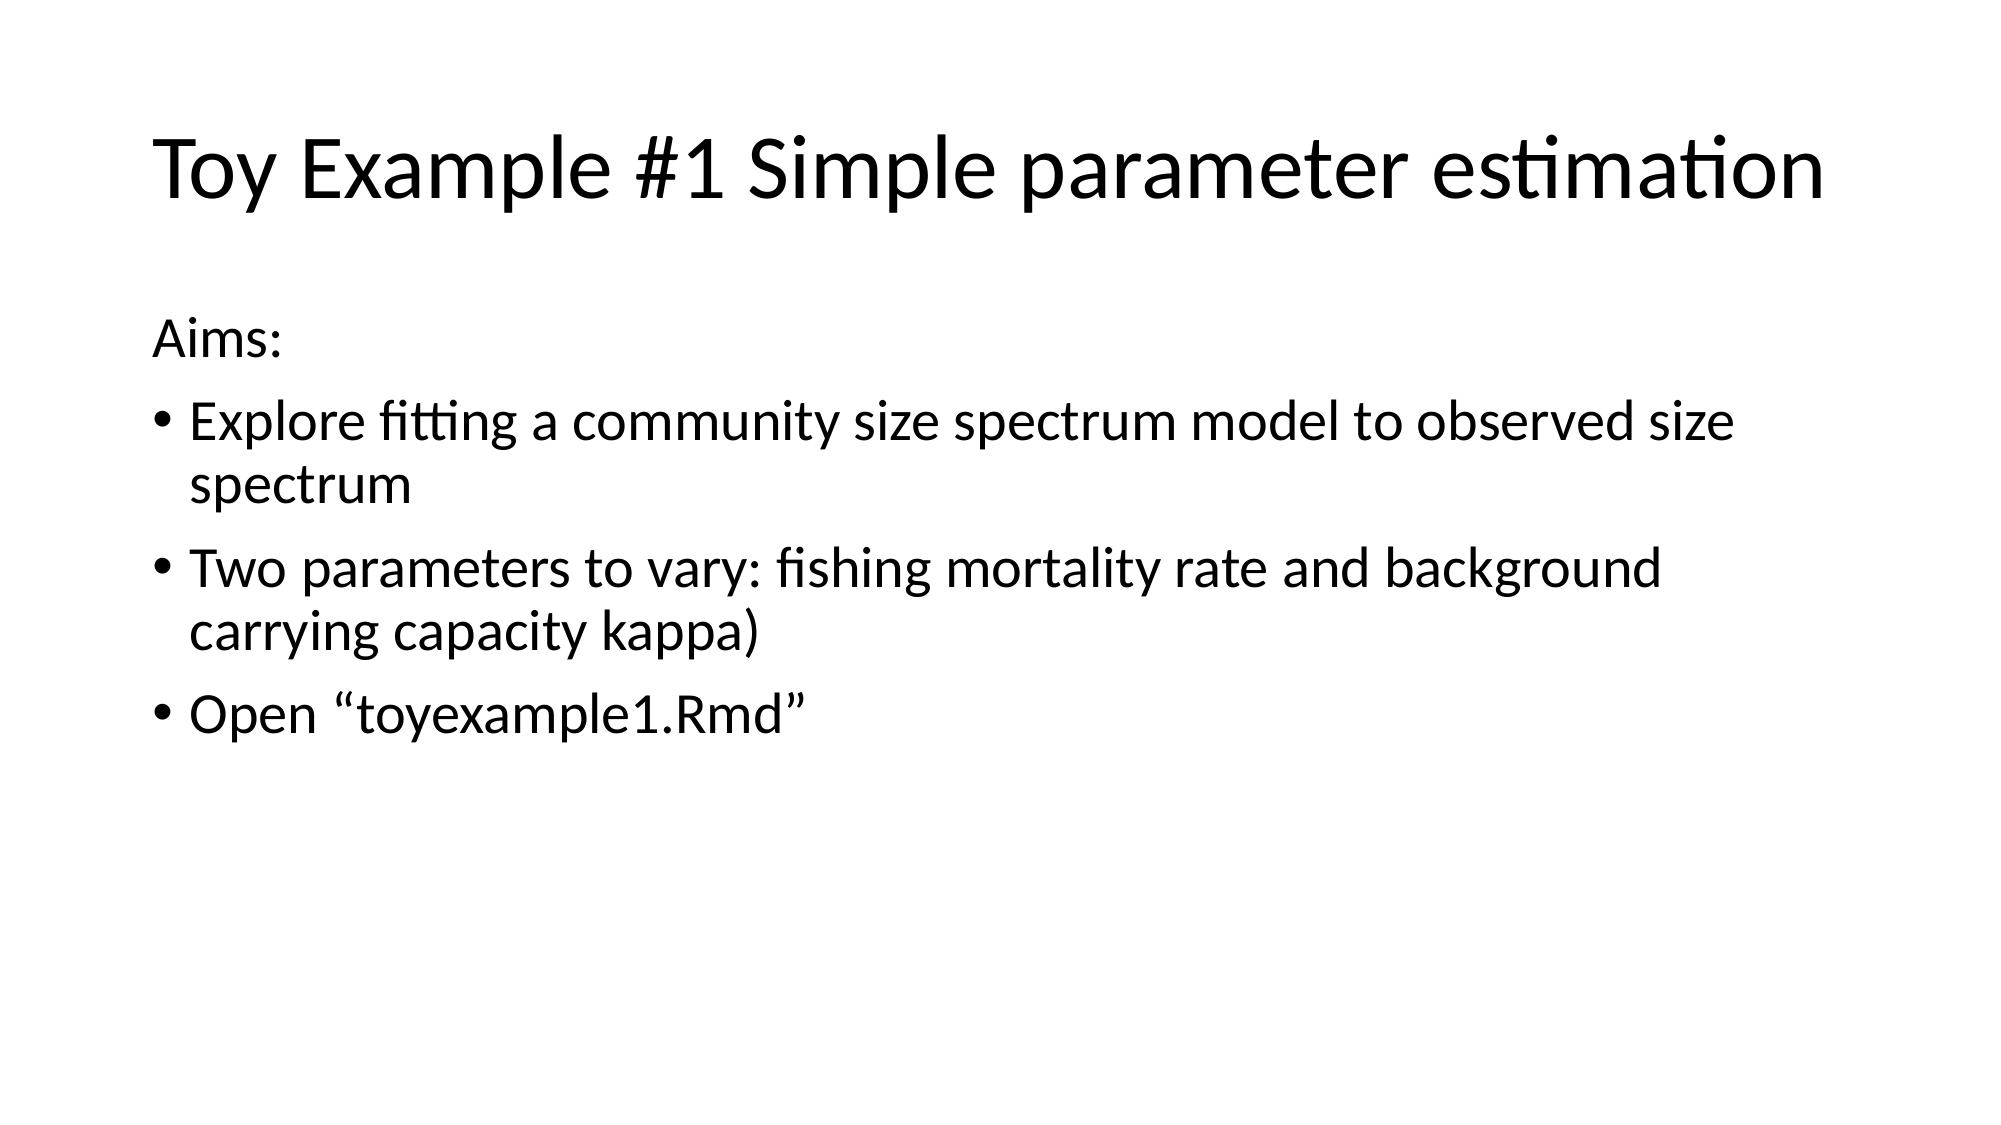

# Toy Example #1 Simple parameter estimation
Aims:
Explore fitting a community size spectrum model to observed size spectrum
Two parameters to vary: fishing mortality rate and background carrying capacity kappa)
Open “toyexample1.Rmd”